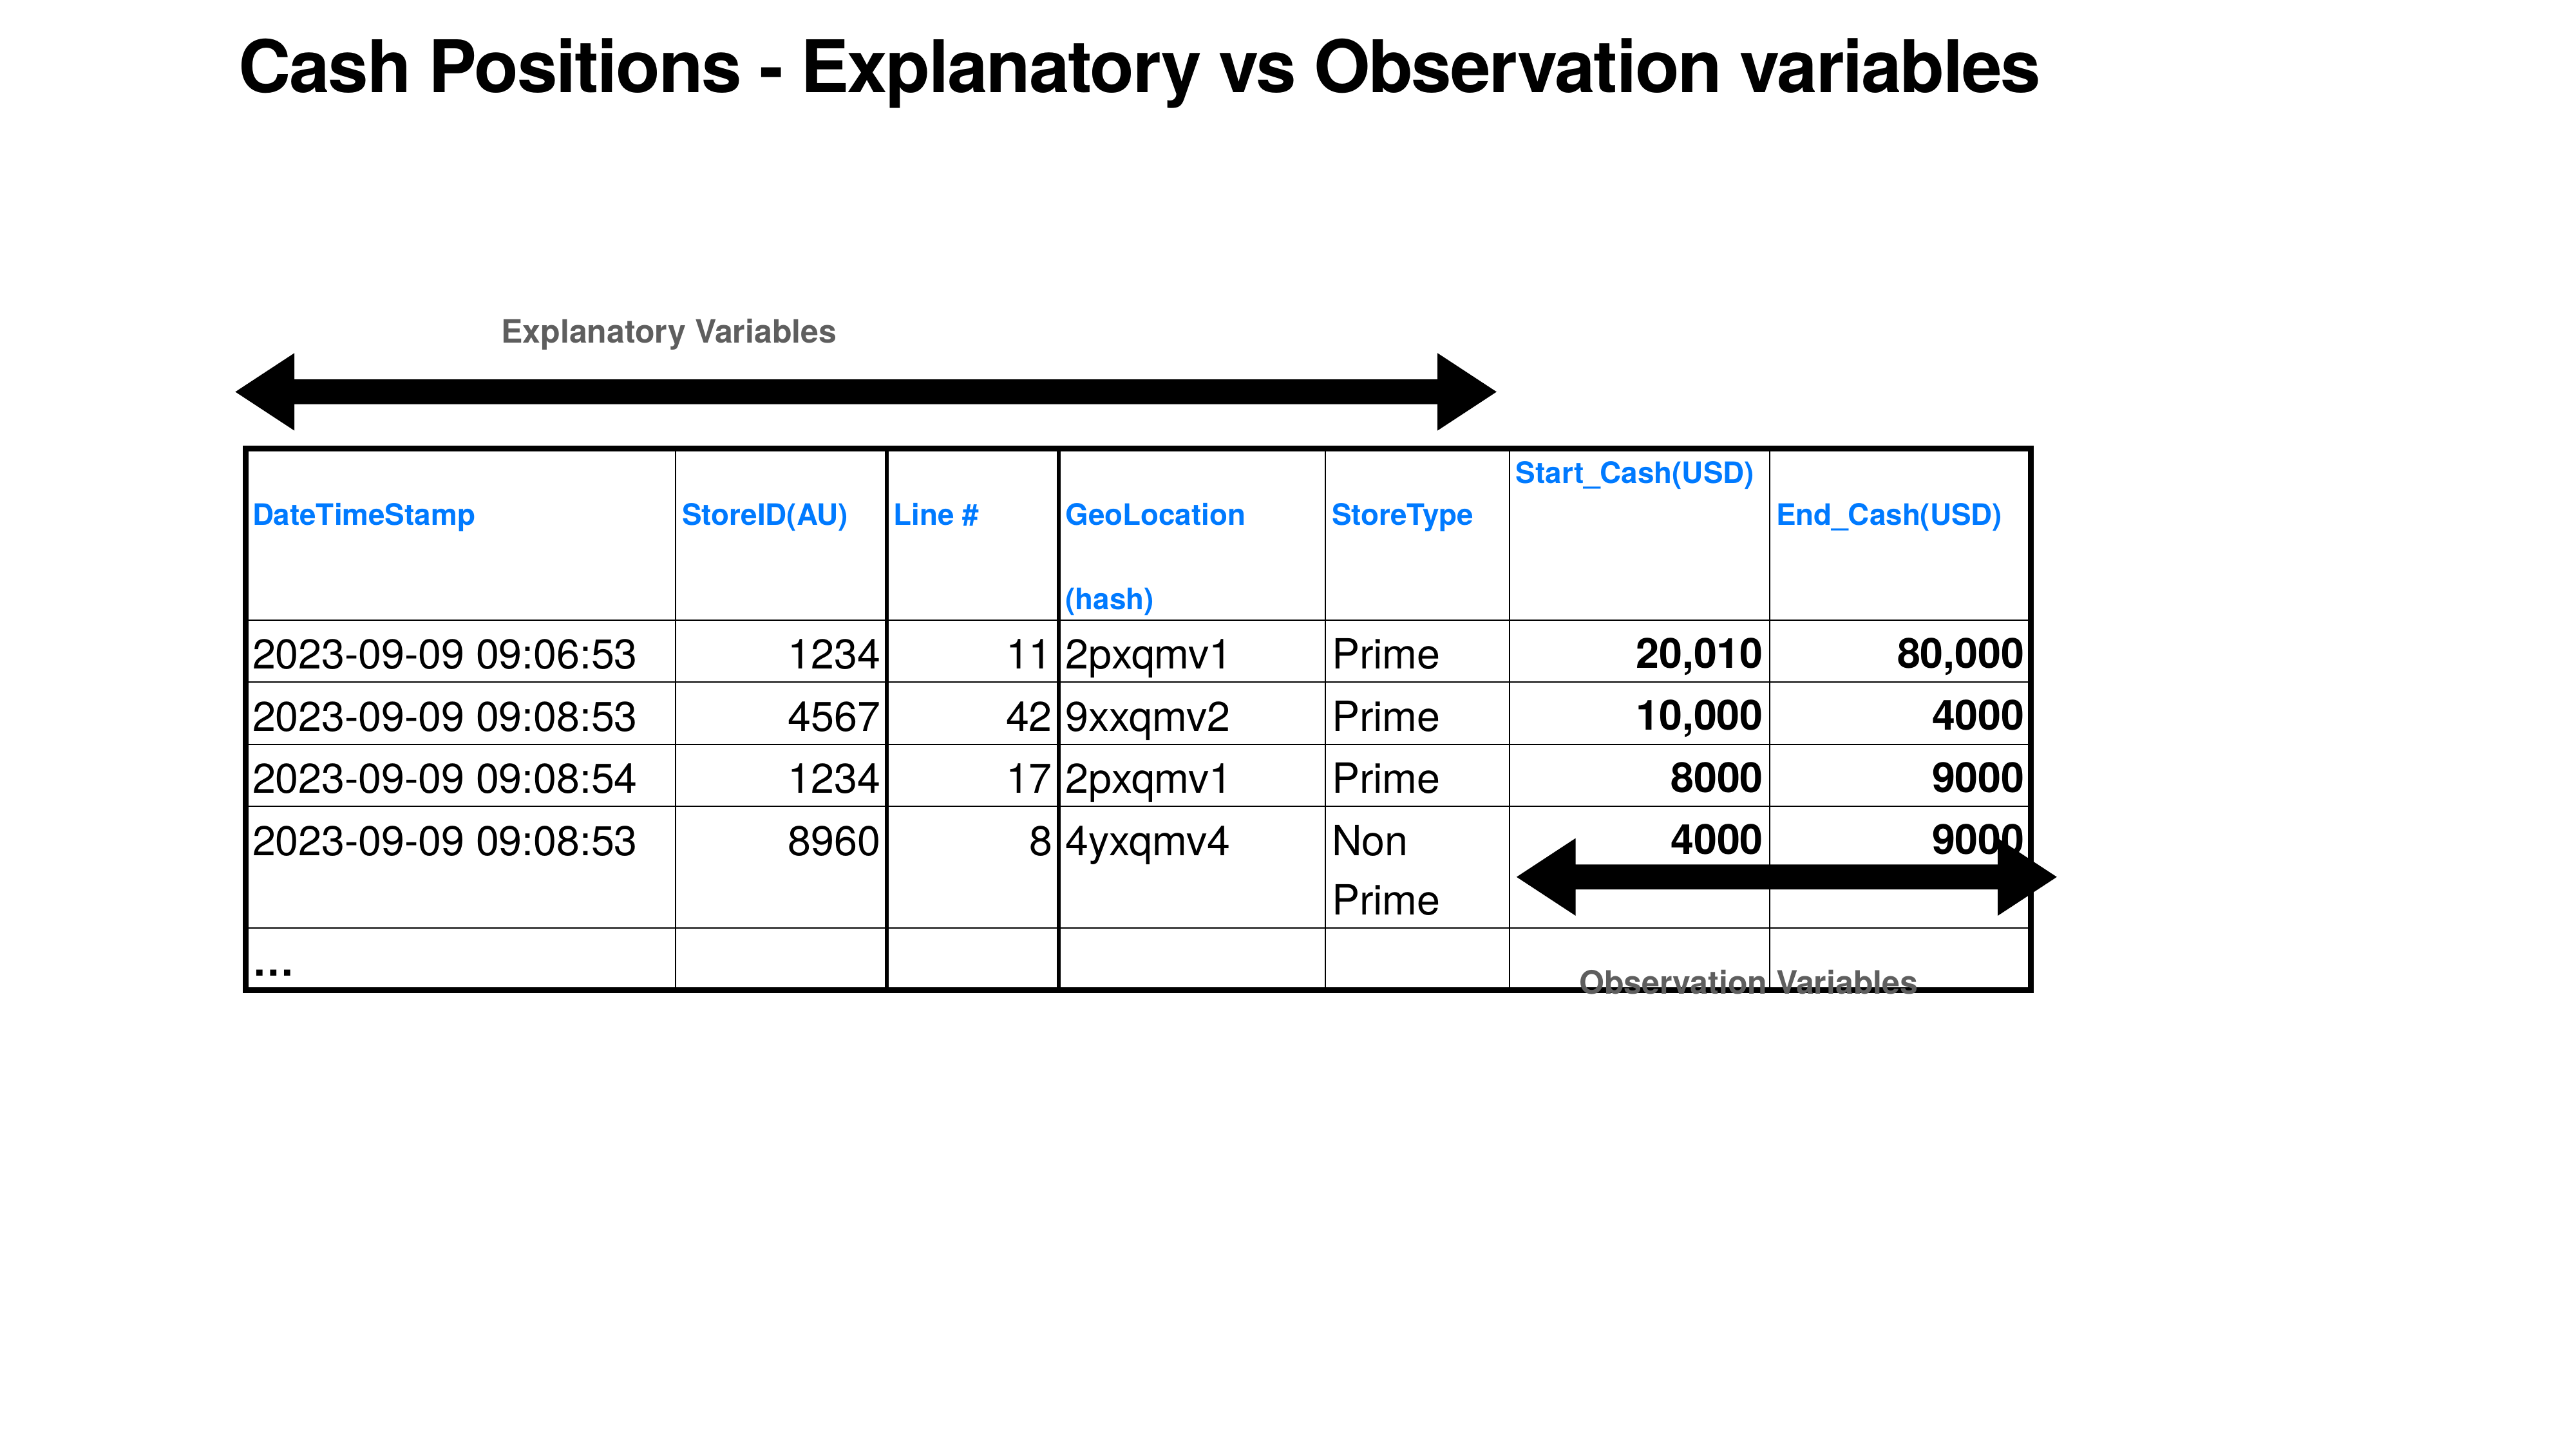

Cash Positions - Explanatory vs Observation variables
Explanatory Variables

| DateTimeStamp | StoreID(AU) | Line # | GeoLocation (hash) | StoreType | Start\_Cash(USD) | End\_Cash(USD) |
| --- | --- | --- | --- | --- | --- | --- |
| 2023-09-09 09:06:53 | 1234 | 11 | 2pxqmv1 | Prime | 20,010 | 80,000 |
| 2023-09-09 09:08:53 | 4567 | 42 | 9xxqmv2 | Prime | 10,000 | 4000 |
| 2023-09-09 09:08:54 | 1234 | 17 | 2pxqmv1 | Prime | 8000 | 9000 |
| 2023-09-09 09:08:53 | 8960 | 8 | 4yxqmv4 | Non Prime | 4000 | 9000 |
| … |  |  |  |  |  |  |

Observation Variables